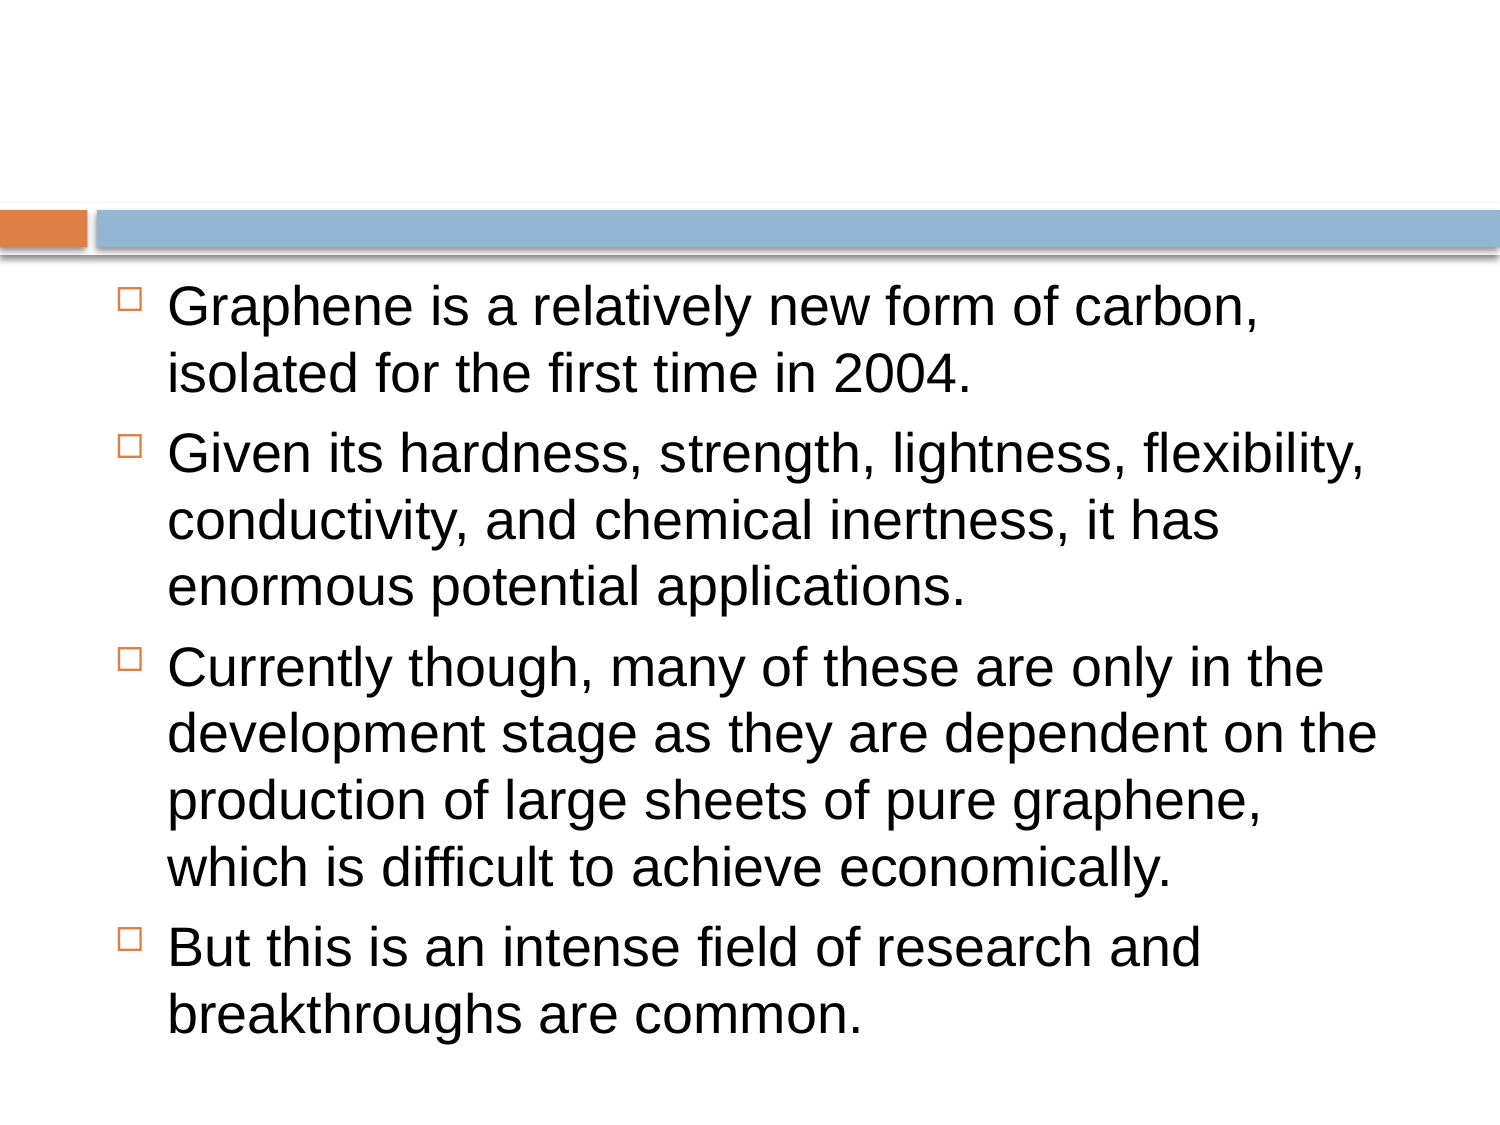

Graphene is a relatively new form of carbon, isolated for the first time in 2004.
Given its hardness, strength, lightness, flexibility, conductivity, and chemical inertness, it has enormous potential applications.
Currently though, many of these are only in the development stage as they are dependent on the production of large sheets of pure graphene, which is difficult to achieve economically.
But this is an intense field of research and breakthroughs are common.